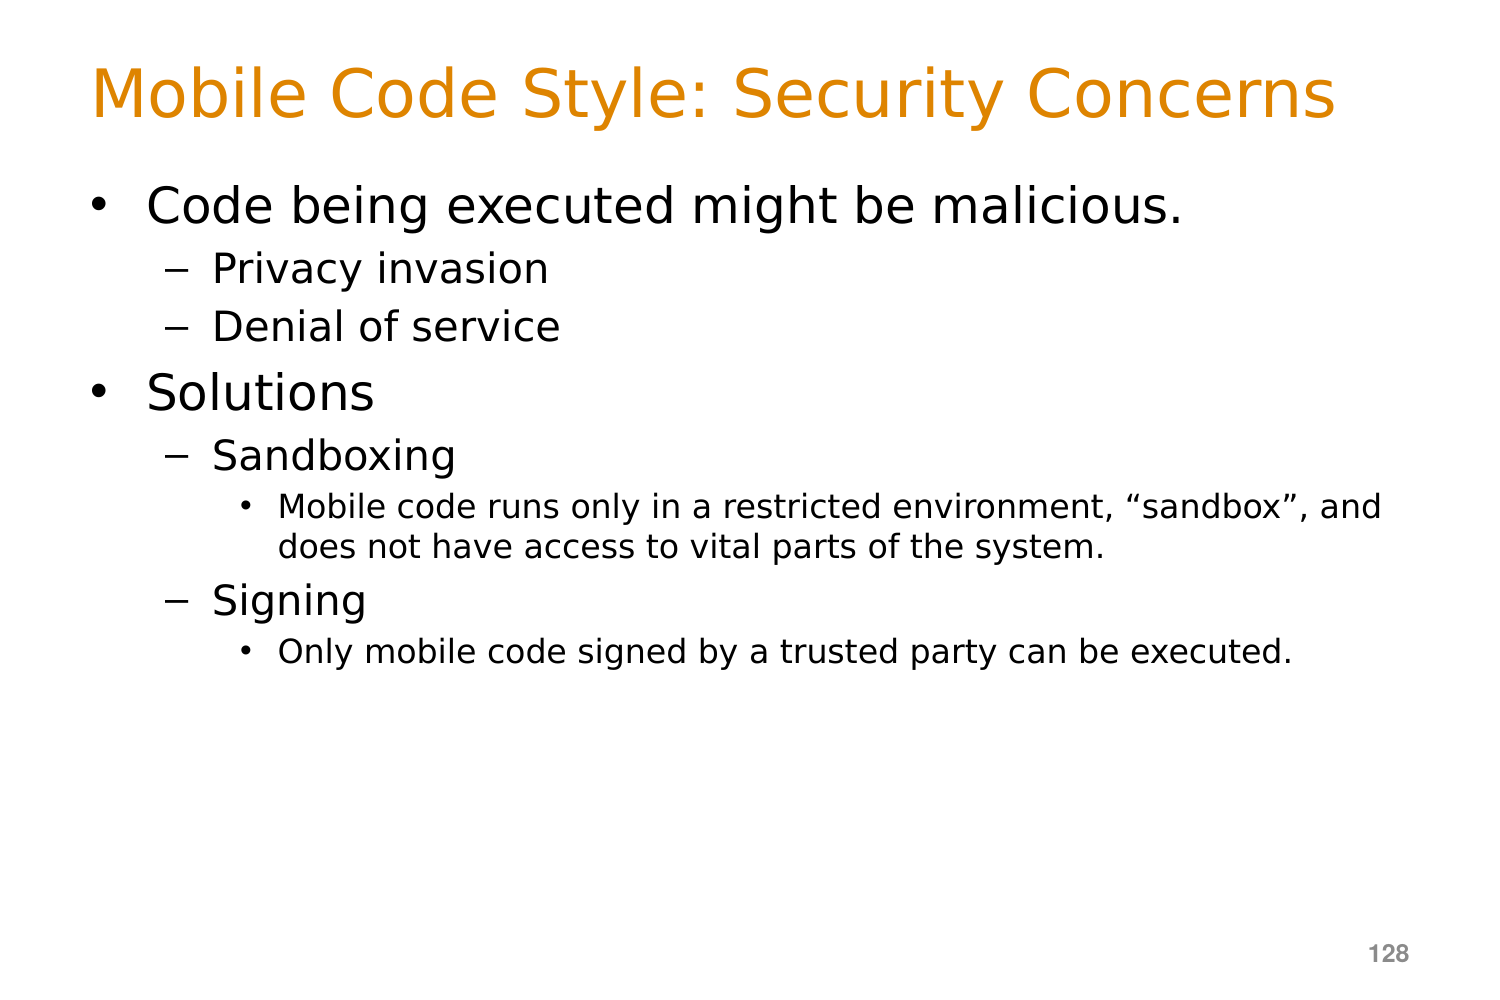

# Mobile Code Style: Security Concerns
Code being executed might be malicious.
Privacy invasion
Denial of service
Solutions
Sandboxing
Mobile code runs only in a restricted environment, “sandbox”, and does not have access to vital parts of the system.
Signing
Only mobile code signed by a trusted party can be executed.

128